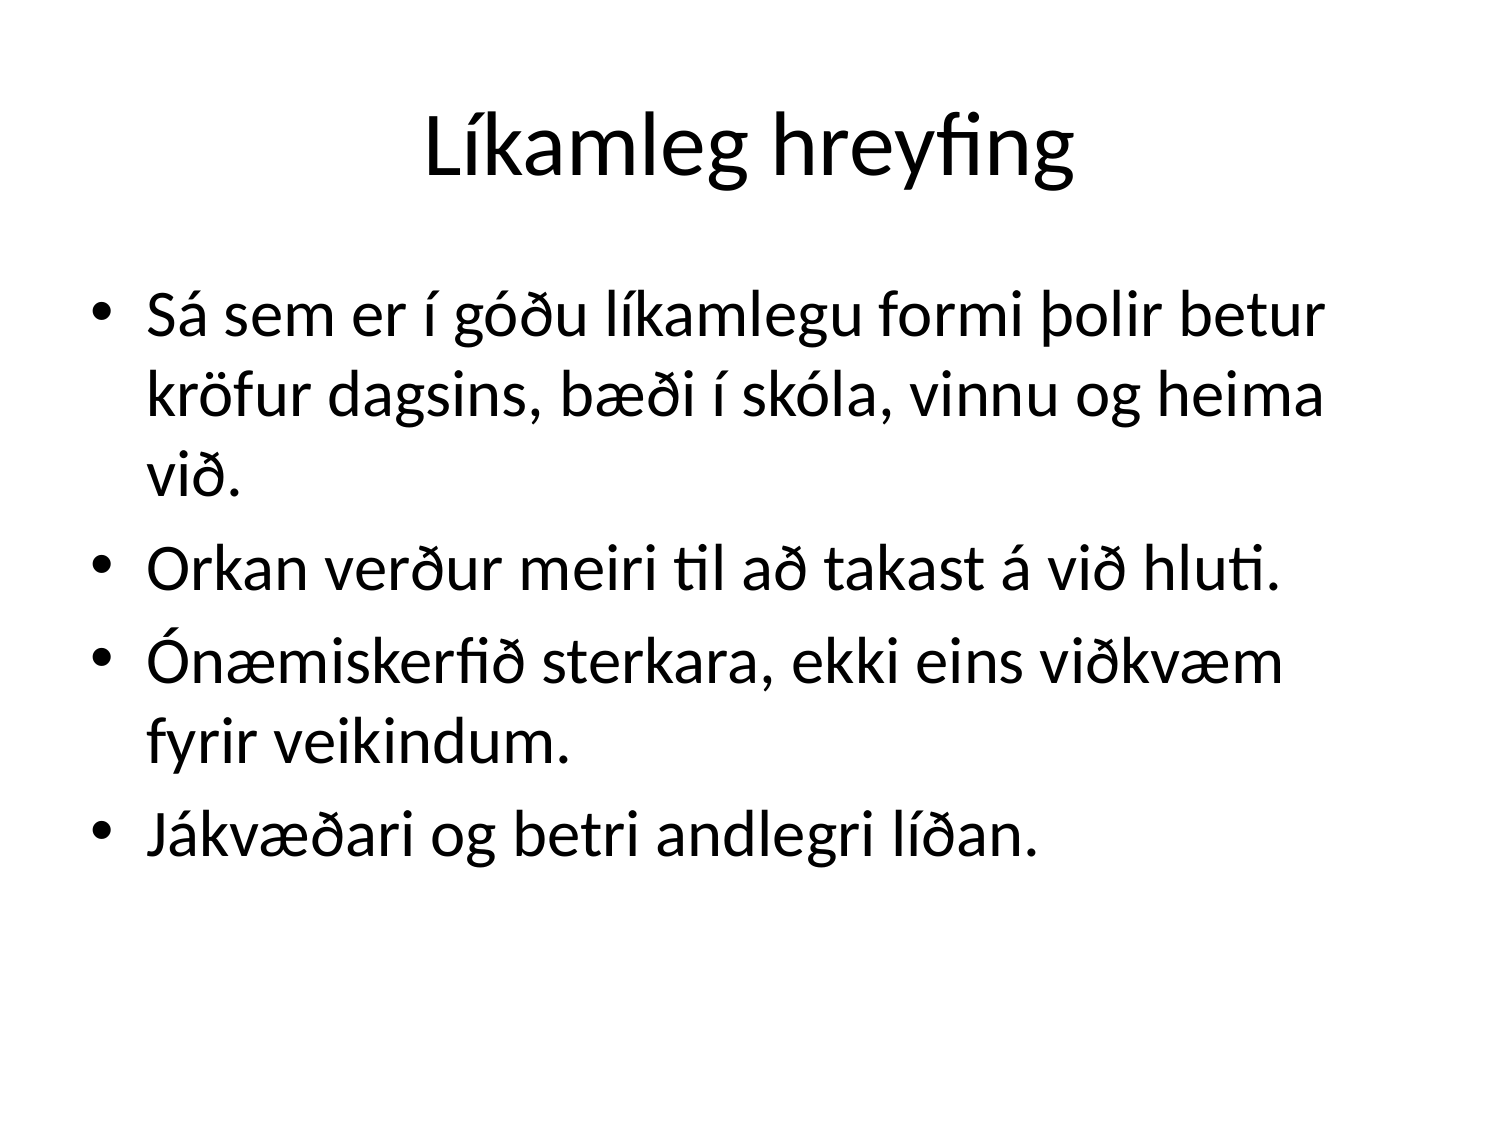

# Líkamleg hreyfing
Sá sem er í góðu líkamlegu formi þolir betur kröfur dagsins, bæði í skóla, vinnu og heima við.
Orkan verður meiri til að takast á við hluti.
Ónæmiskerfið sterkara, ekki eins viðkvæm fyrir veikindum.
Jákvæðari og betri andlegri líðan.